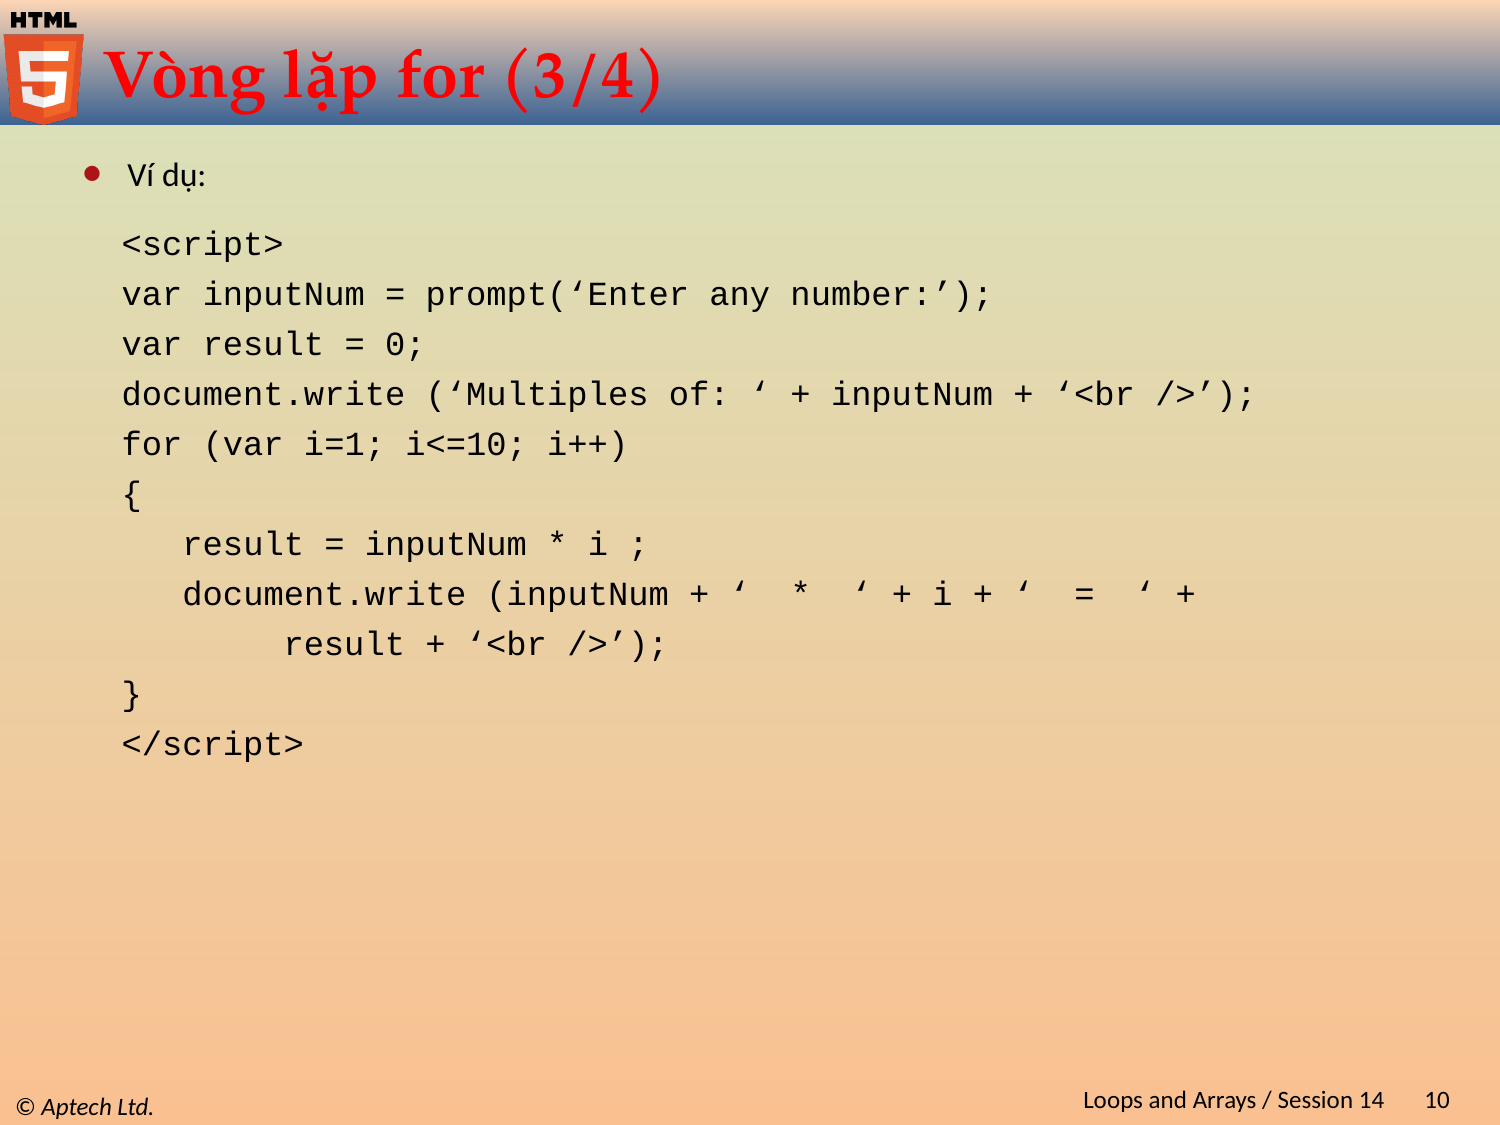

# Vòng lặp for (3/4)
Ví dụ:
<script>
var inputNum = prompt(‘Enter any number:’);
var result = 0;
document.write (‘Multiples of: ‘ + inputNum + ‘<br />’);
for (var i=1; i<=10; i++)
{
   result = inputNum * i ;
   document.write (inputNum + ‘  *  ‘ + i + ‘  =  ‘ +
        result + ‘<br />’);
}
</script>
Loops and Arrays / Session 14
10